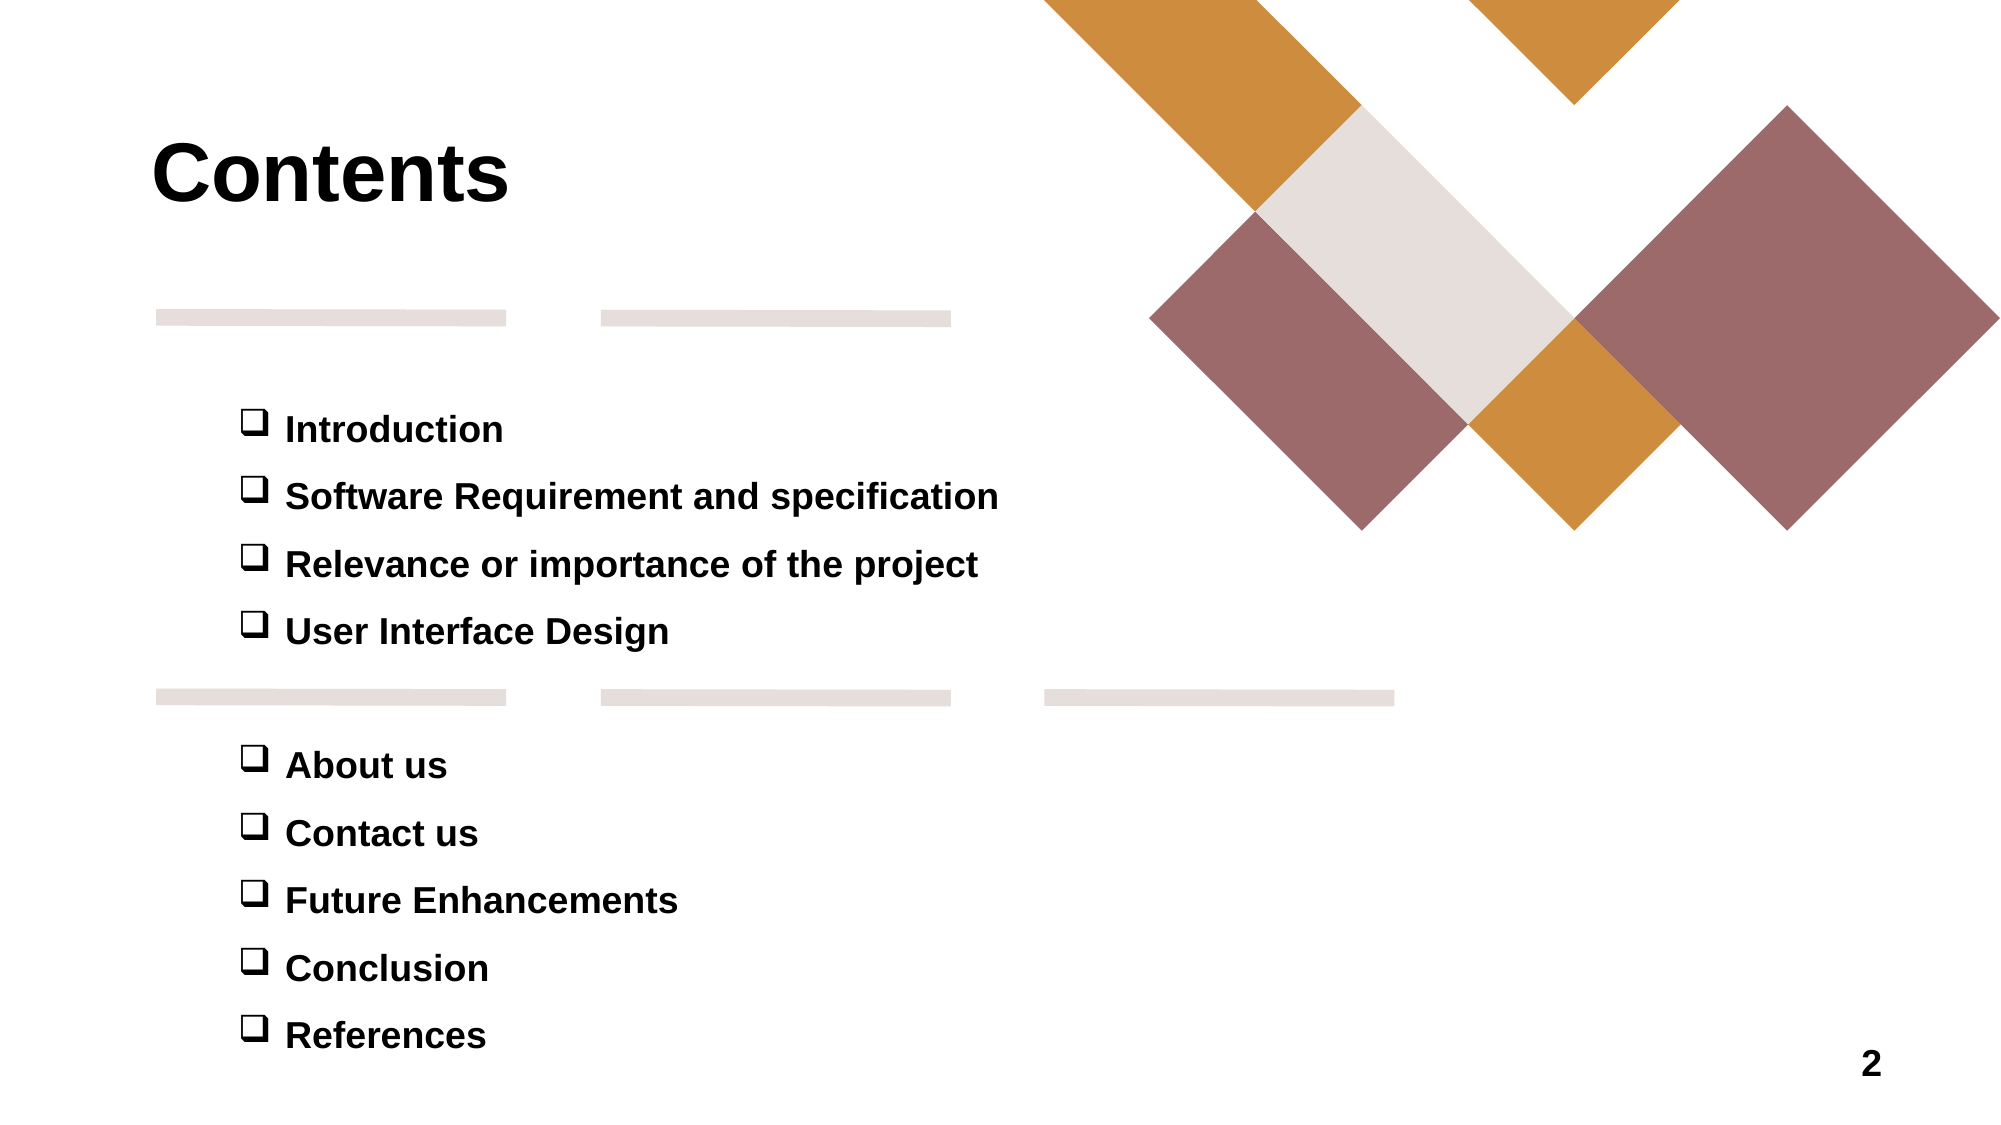

Contents
Introduction
Software Requirement and specification
Relevance or importance of the project
User Interface Design
About us
Contact us
Future Enhancements
Conclusion
References
2